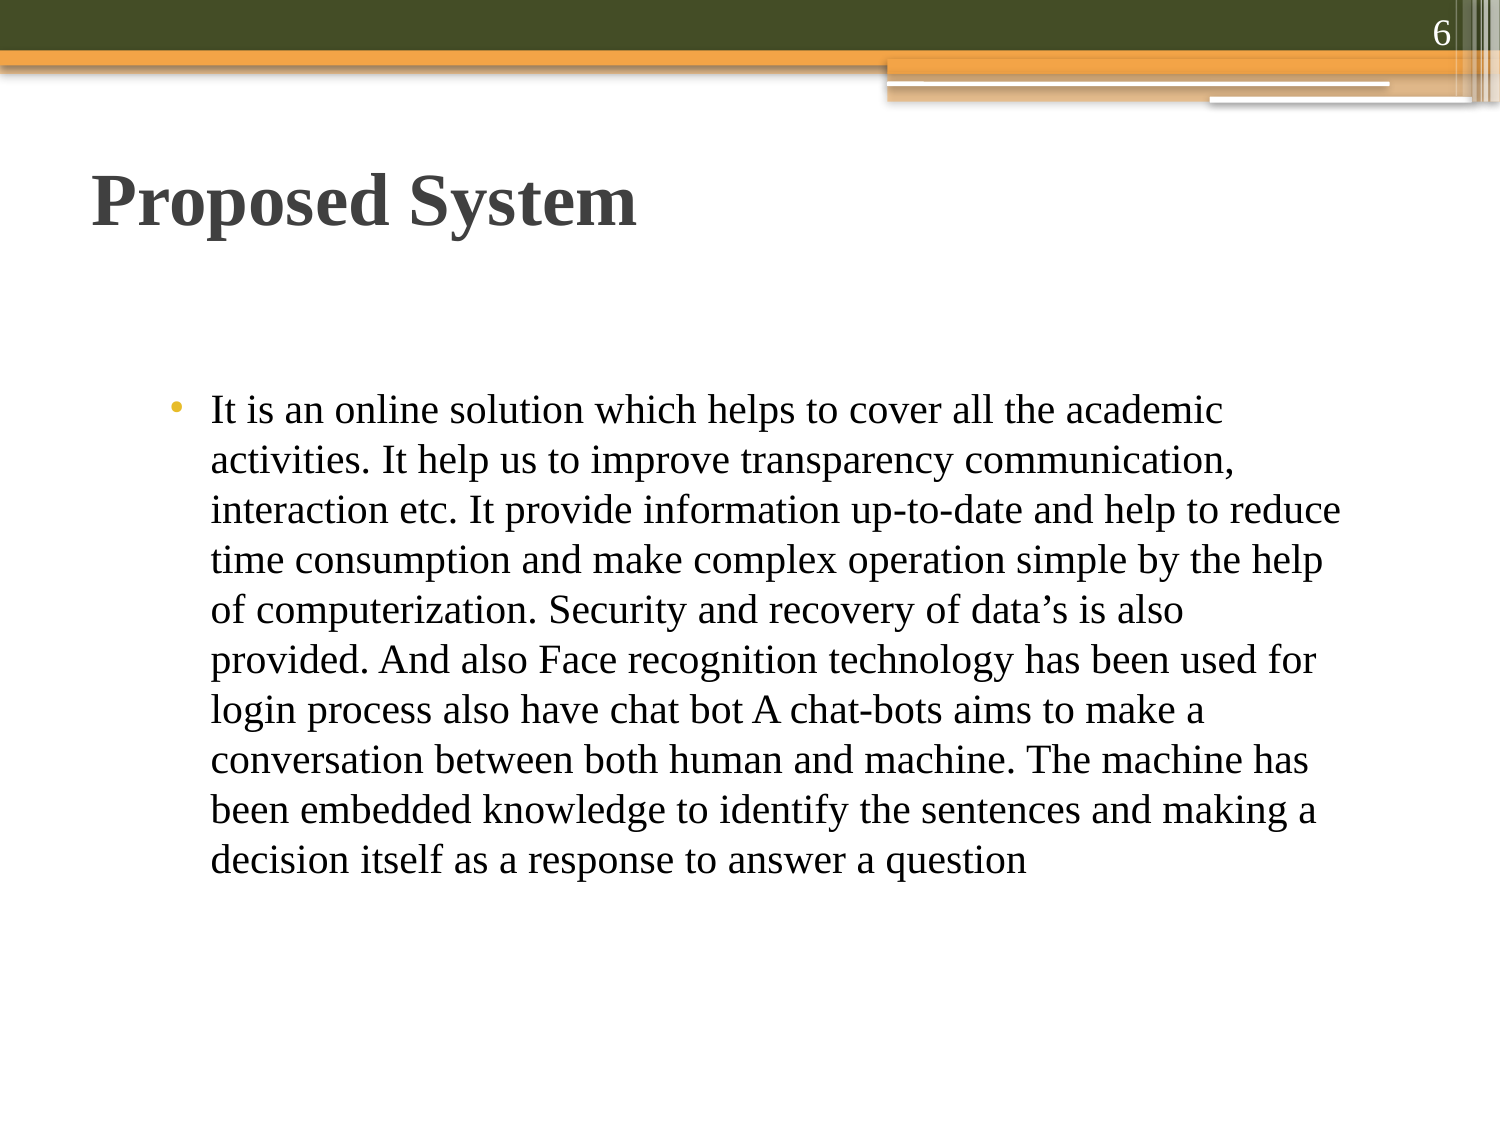

6
# Proposed System

It is an online solution which helps to cover all the academic activities. It help us to improve transparency communication, interaction etc. It provide information up-to-date and help to reduce time consumption and make complex operation simple by the help of computerization. Security and recovery of data’s is also provided. And also Face recognition technology has been used for  login process also have chat bot A chat-bots aims to make a conversation between both human and machine. The machine has been embedded knowledge to identify the sentences and making a decision itself as a response to answer a question